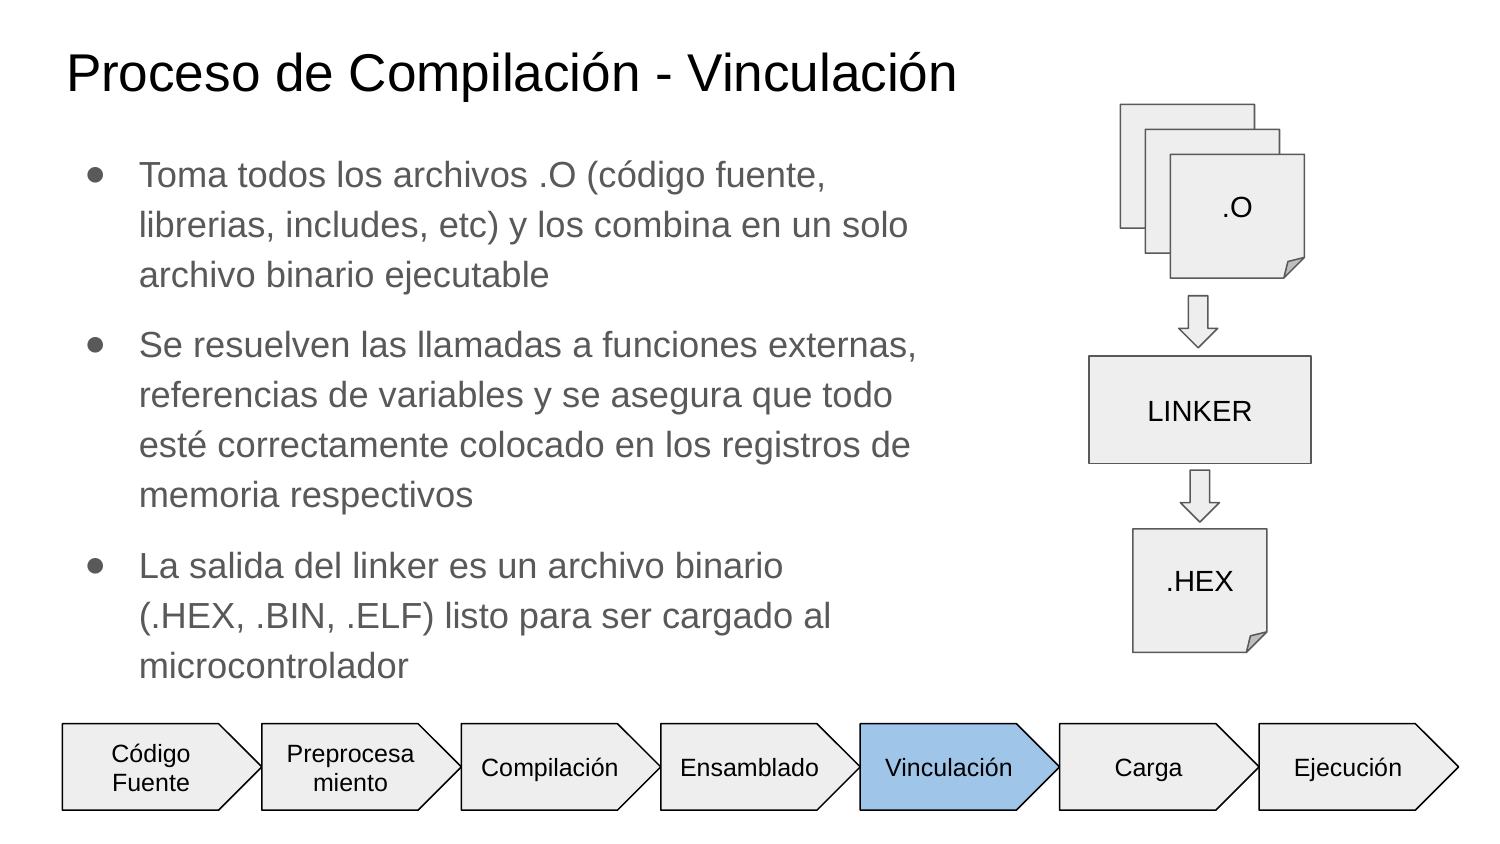

# Proceso de Compilación - Vinculación
.ASM
Toma todos los archivos .O (código fuente, librerias, includes, etc) y los combina en un solo archivo binario ejecutable
Se resuelven las llamadas a funciones externas, referencias de variables y se asegura que todo esté correctamente colocado en los registros de memoria respectivos
La salida del linker es un archivo binario (.HEX, .BIN, .ELF) listo para ser cargado al microcontrolador
.ASM
.O

LINKER

.HEX
Código Fuente
Preprocesamiento
Compilación
Ensamblado
Vinculación
Carga
Ejecución